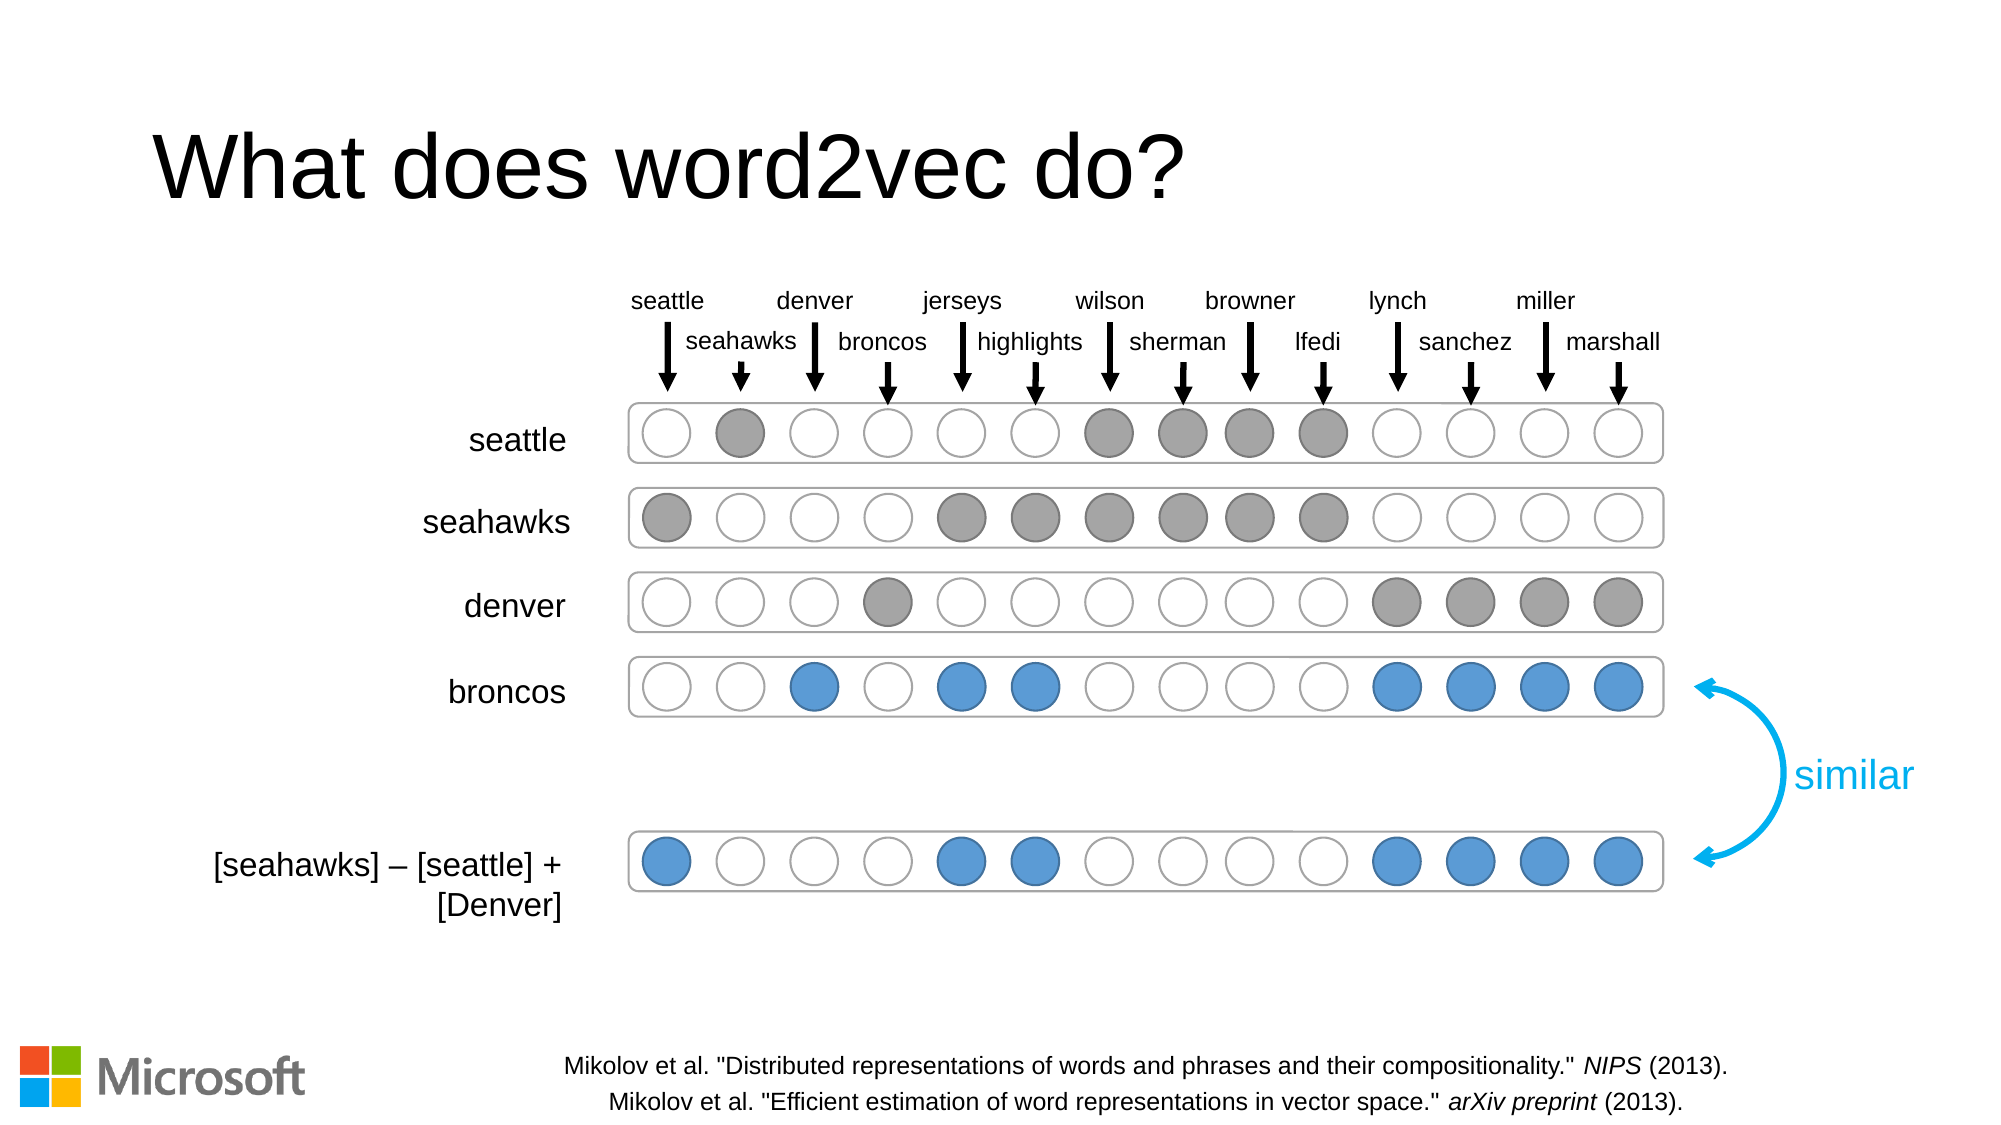

# What does word2vec do?
seattle
denver
wilson
browner
miller
jerseys
lynch
seahawks
broncos
sherman
lfedi
marshall
highlights
sanchez

seattle

seahawks

denver

broncos

similar

[seahawks] – [seattle] + [Denver]

Mikolov et al. "Distributed representations of words and phrases and their compositionality." NIPS (2013).
Mikolov et al. "Efficient estimation of word representations in vector space." arXiv preprint (2013).